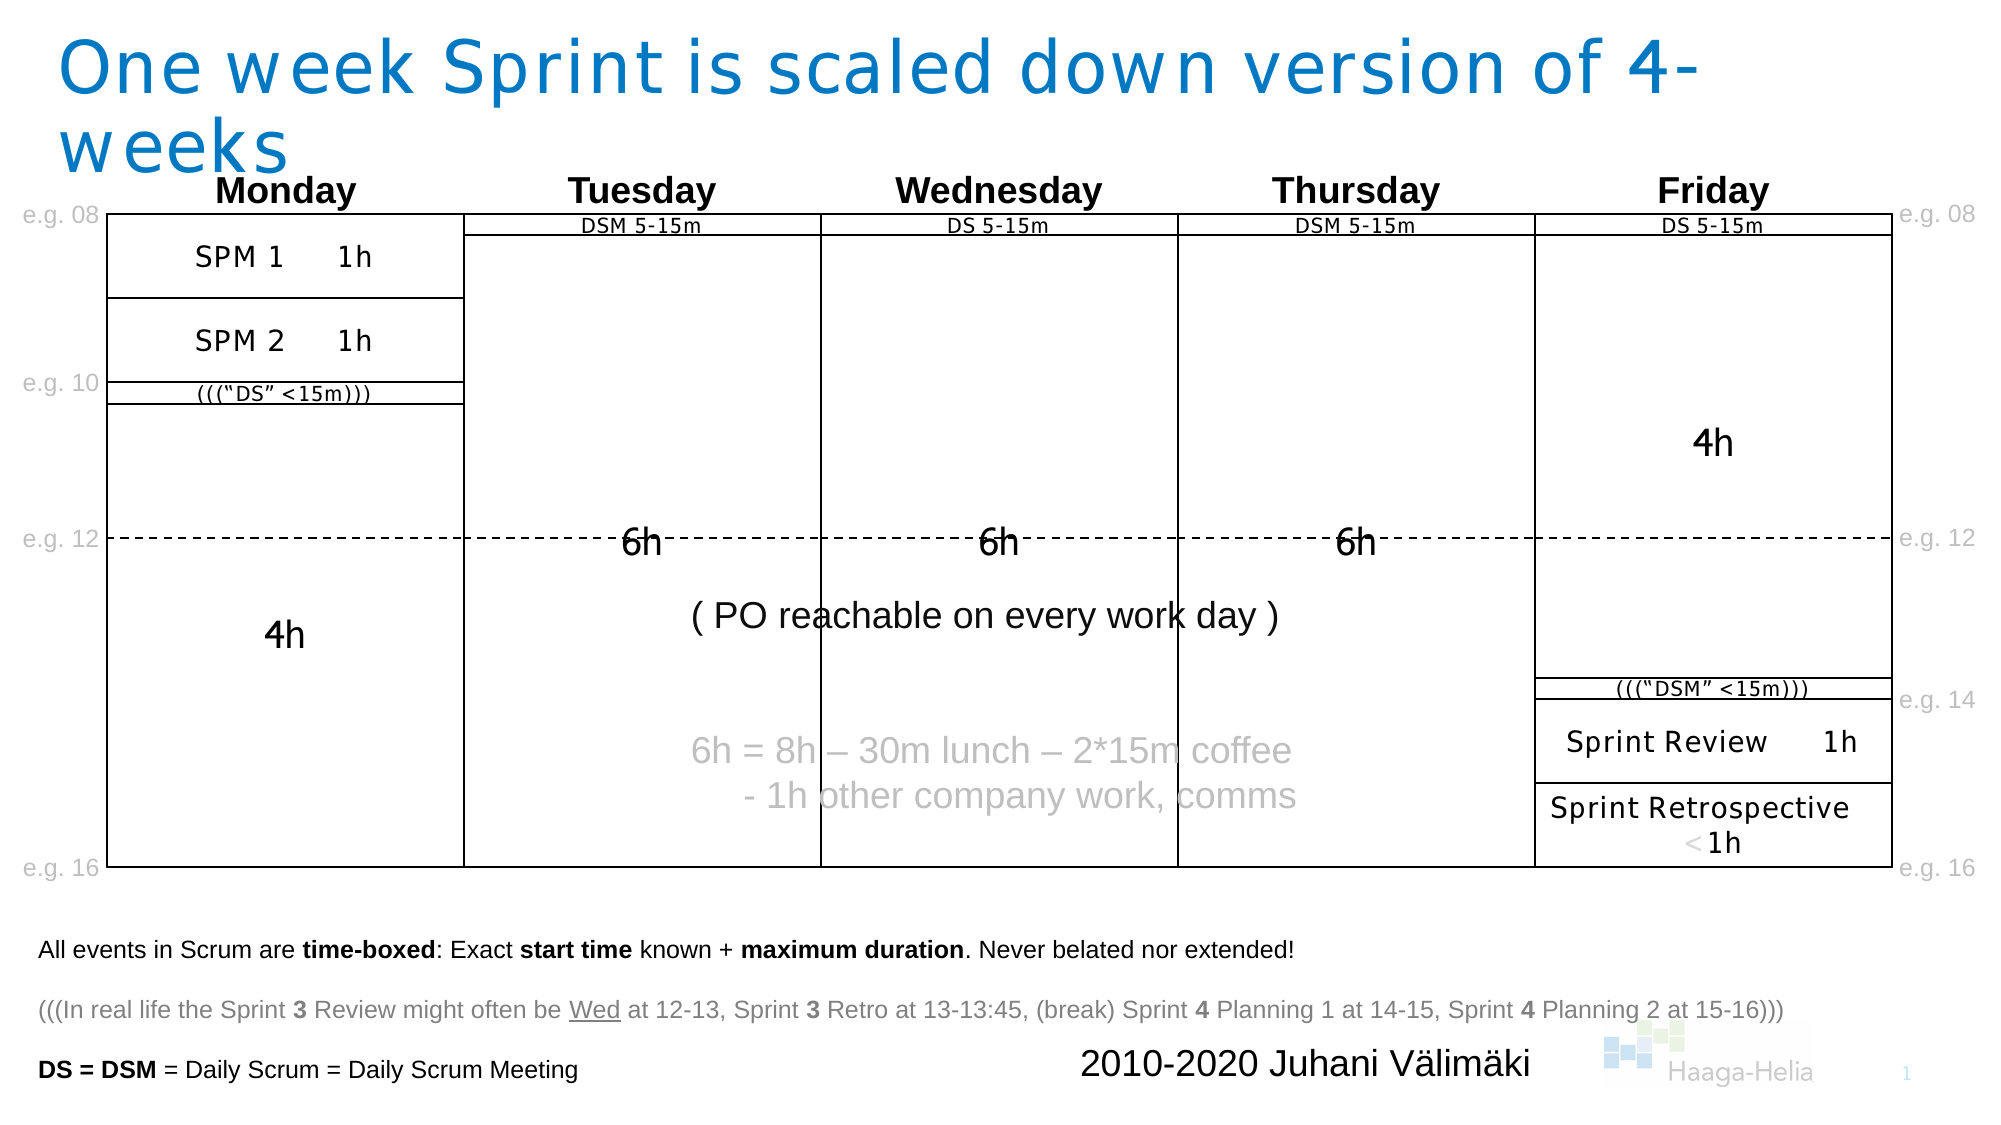

One week Sprint is scaled down version of 4-weeks
Monday
Tuesday
Wednesday
Thursday
Friday
e.g. 08
e.g. 08
6h
6h

SPM 1      1h
6h

4h

DSM 5-15m
DS 5-15m
DSM 5-15m
DS 5-15m
SPM 2      1h
e.g. 10
(((“DS” <15m)))
e.g. 12
e.g. 12

4h

( PO reachable on every work day )

6h = 8h – 30m lunch – 2*15m coffee
     - 1h other company work, comms
e.g. 14
(((“DSM” <15m)))
Sprint Review      1h
Sprint Retrospective    <1h
e.g. 16
e.g. 16
All events in Scrum are time-boxed: Exact start time known + maximum duration. Never belated nor extended!

(((In real life the Sprint 3 Review might often be Wed at 12-13, Sprint 3 Retro at 13-13:45, (break) Sprint 4 Planning 1 at 14-15, Sprint 4 Planning 2 at 15-16)))

DS = DSM = Daily Scrum = Daily Scrum Meeting
2010-2020 Juhani Välimäki
1